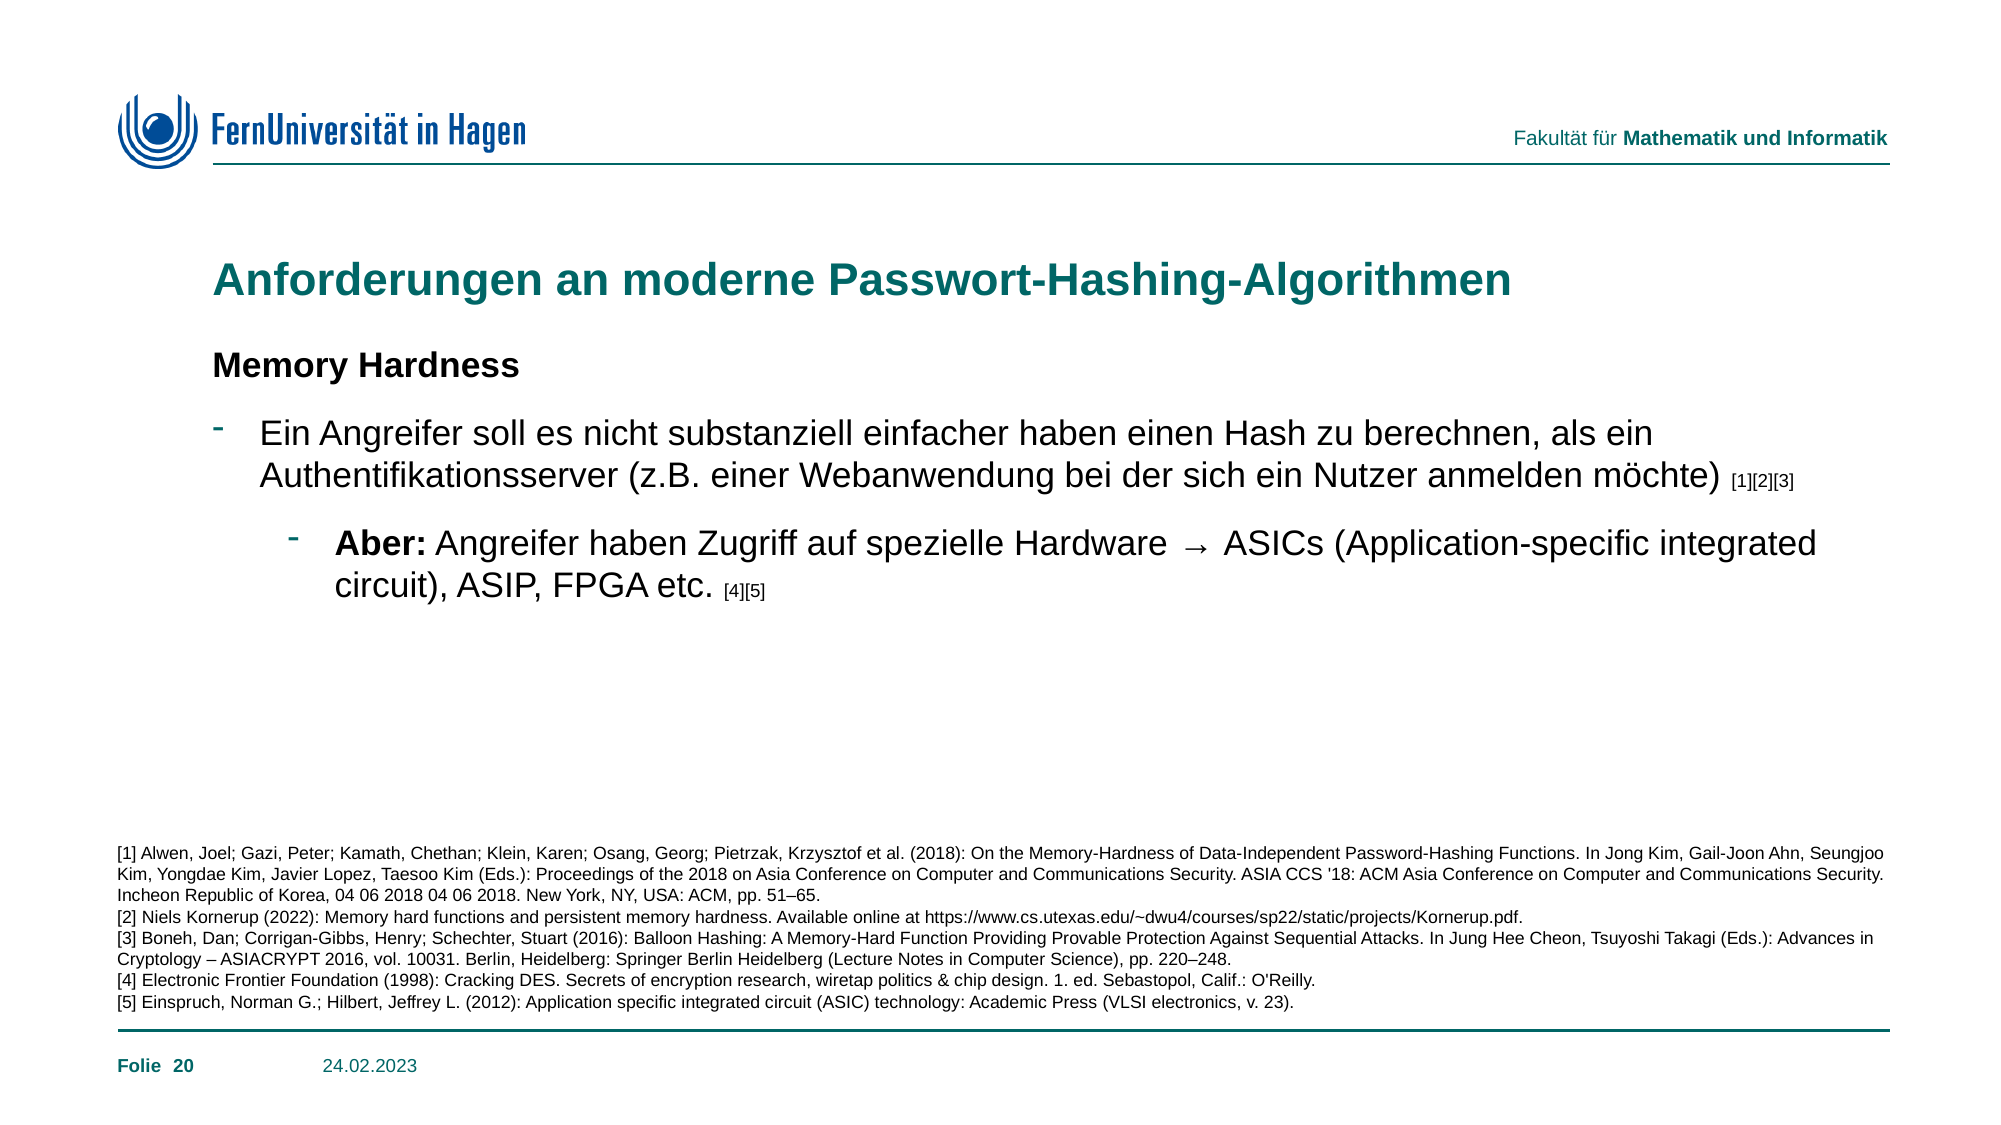

# Anforderungen an moderne Passwort-Hashing-Algorithmen
Memory Hardness
Ein Angreifer soll es nicht substanziell einfacher haben einen Hash zu berechnen, als ein Authentifikationsserver (z.B. einer Webanwendung bei der sich ein Nutzer anmelden möchte) [1][2][3]
Aber: Angreifer haben Zugriff auf spezielle Hardware → ASICs (Application-specific integrated circuit), ASIP, FPGA etc. [4][5]

[1] Alwen, Joel; Gazi, Peter; Kamath, Chethan; Klein, Karen; Osang, Georg; Pietrzak, Krzysztof et al. (2018): On the Memory-Hardness of Data-Independent Password-Hashing Functions. In Jong Kim, Gail-Joon Ahn, Seungjoo Kim, Yongdae Kim, Javier Lopez, Taesoo Kim (Eds.): Proceedings of the 2018 on Asia Conference on Computer and Communications Security. ASIA CCS '18: ACM Asia Conference on Computer and Communications Security. Incheon Republic of Korea, 04 06 2018 04 06 2018. New York, NY, USA: ACM, pp. 51–65.
[2] Niels Kornerup (2022): Memory hard functions and persistent memory hardness. Available online at https://www.cs.utexas.edu/~dwu4/courses/sp22/static/projects/Kornerup.pdf.
[3] Boneh, Dan; Corrigan-Gibbs, Henry; Schechter, Stuart (2016): Balloon Hashing: A Memory-Hard Function Providing Provable Protection Against Sequential Attacks. In Jung Hee Cheon, Tsuyoshi Takagi (Eds.): Advances in Cryptology – ASIACRYPT 2016, vol. 10031. Berlin, Heidelberg: Springer Berlin Heidelberg (Lecture Notes in Computer Science), pp. 220–248.
[4] Electronic Frontier Foundation (1998): Cracking DES. Secrets of encryption research, wiretap politics & chip design. 1. ed. Sebastopol, Calif.: O'Reilly.
[5] Einspruch, Norman G.; Hilbert, Jeffrey L. (2012): Application specific integrated circuit (ASIC) technology: Academic Press (VLSI electronics, v. 23).
20
24.02.2023